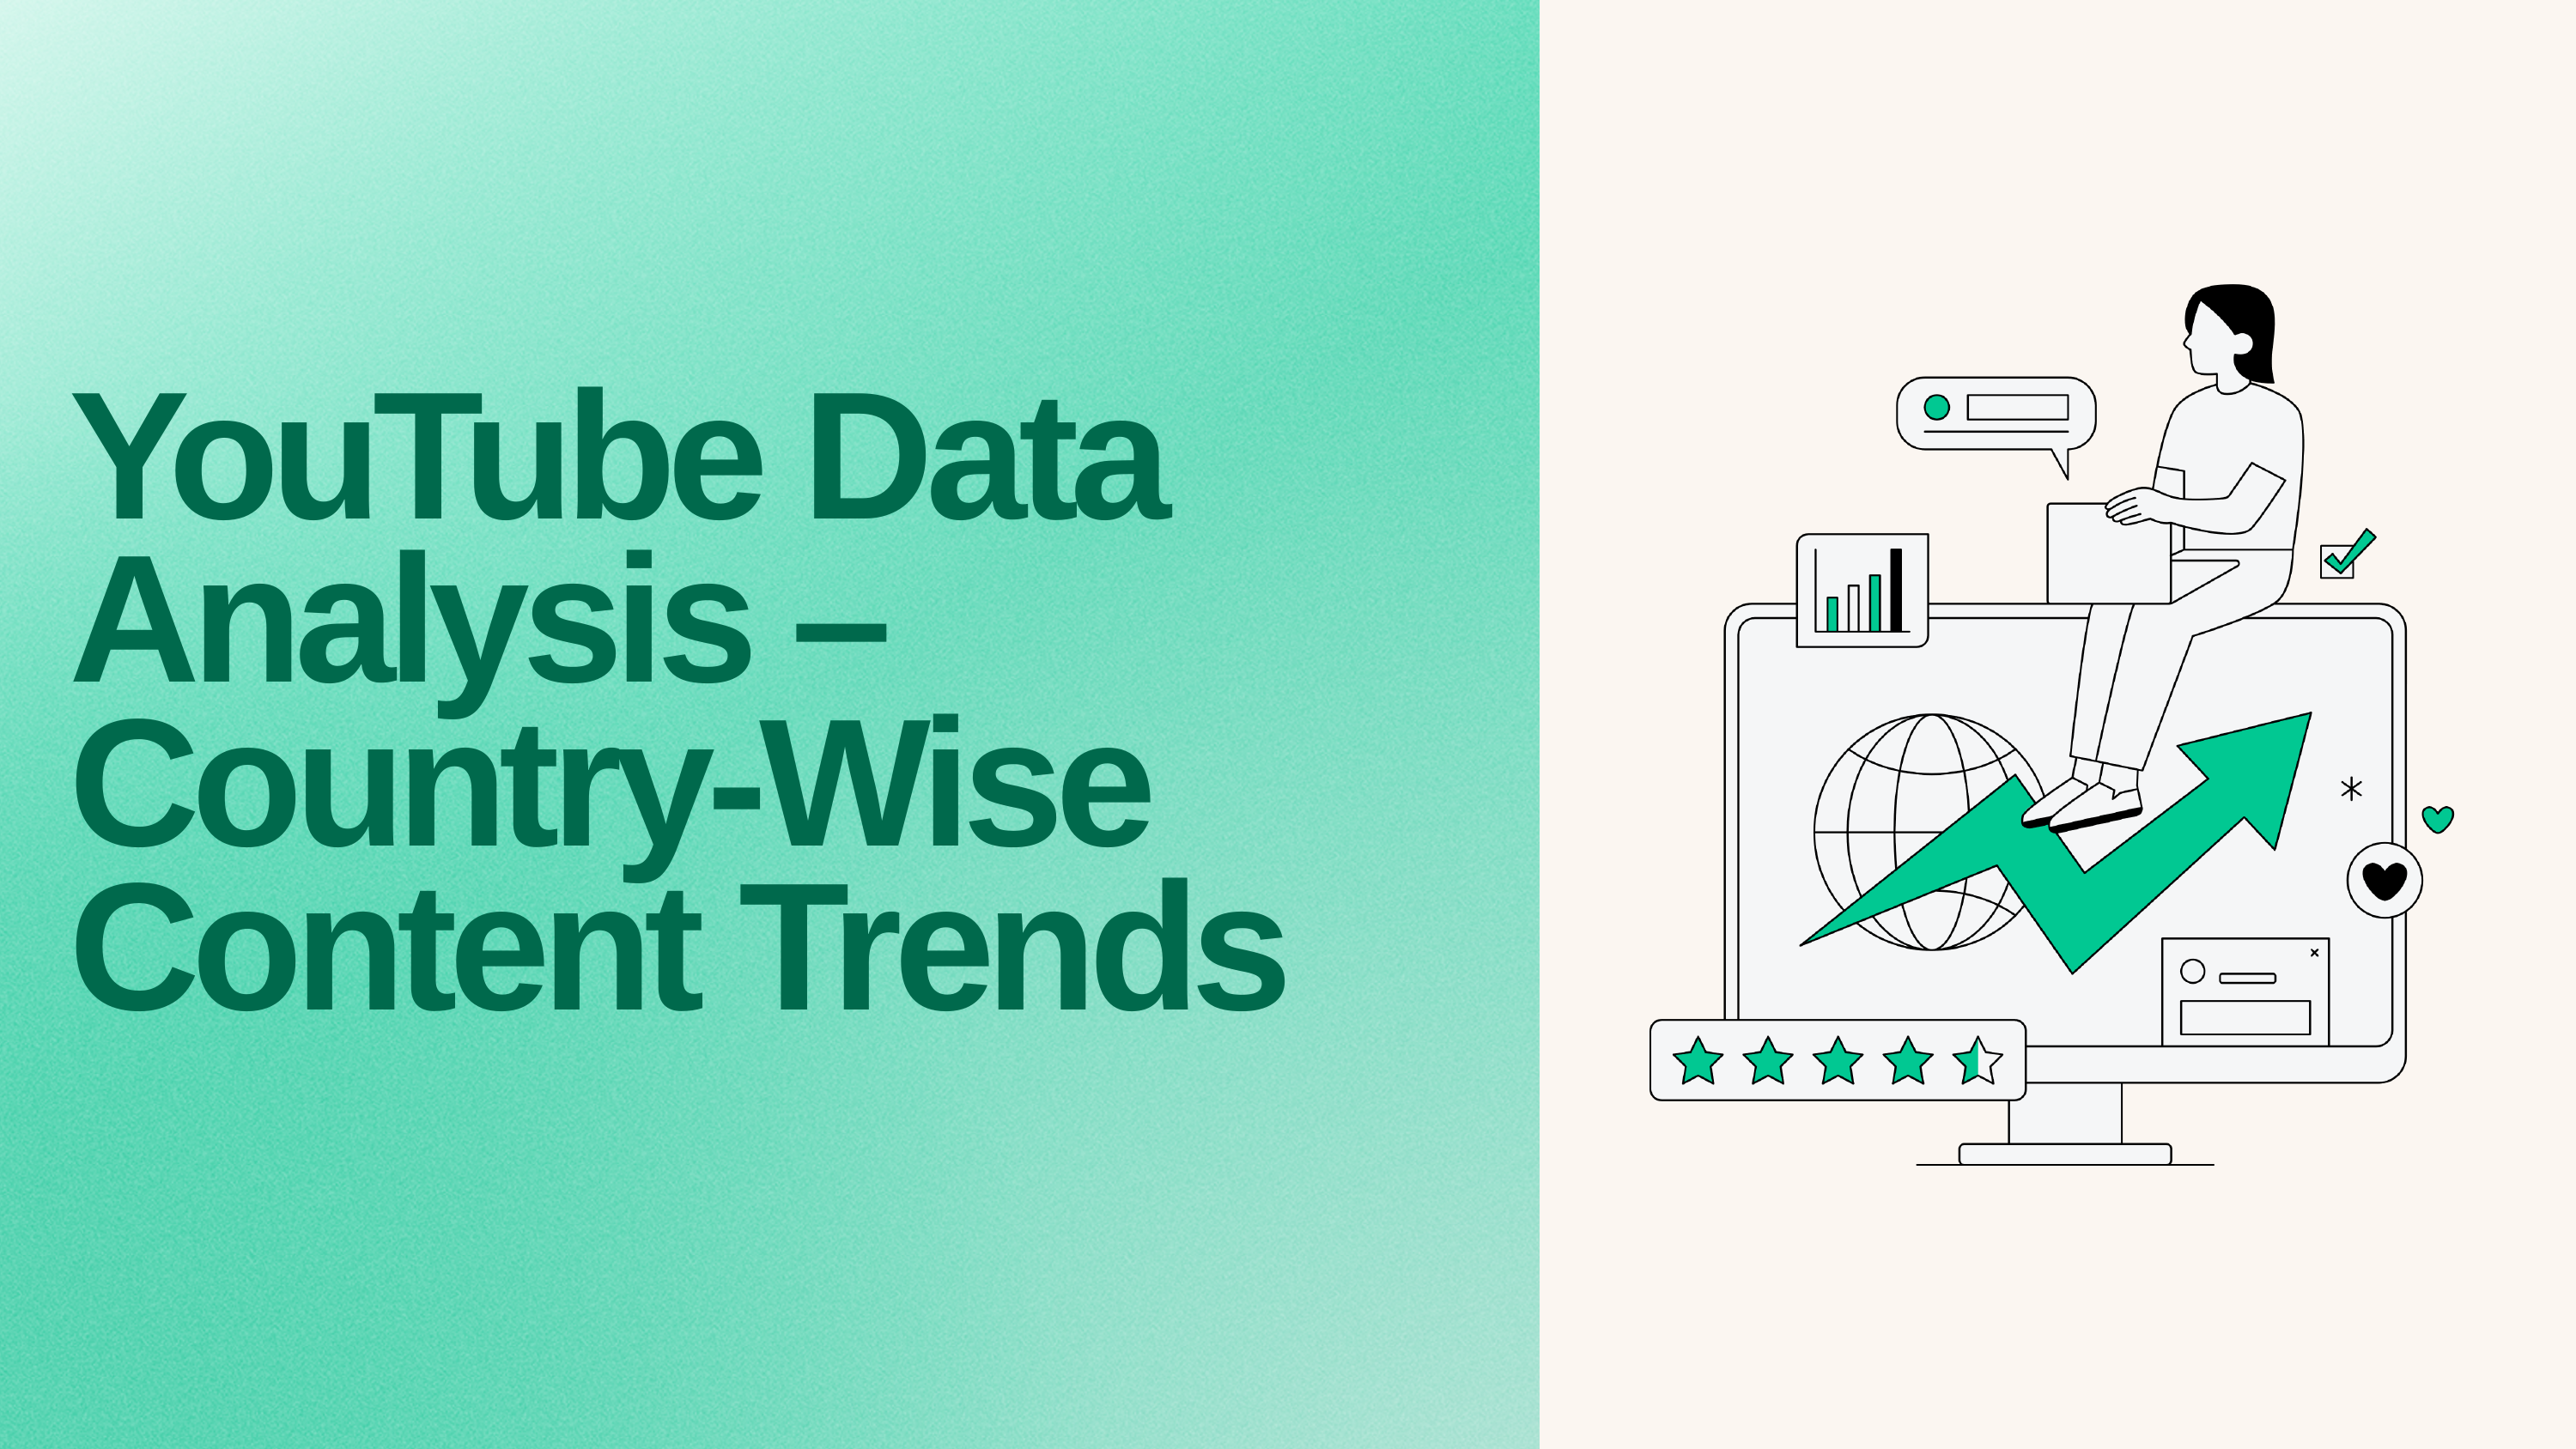

YouTube Data Analysis – Country-Wise Content Trends